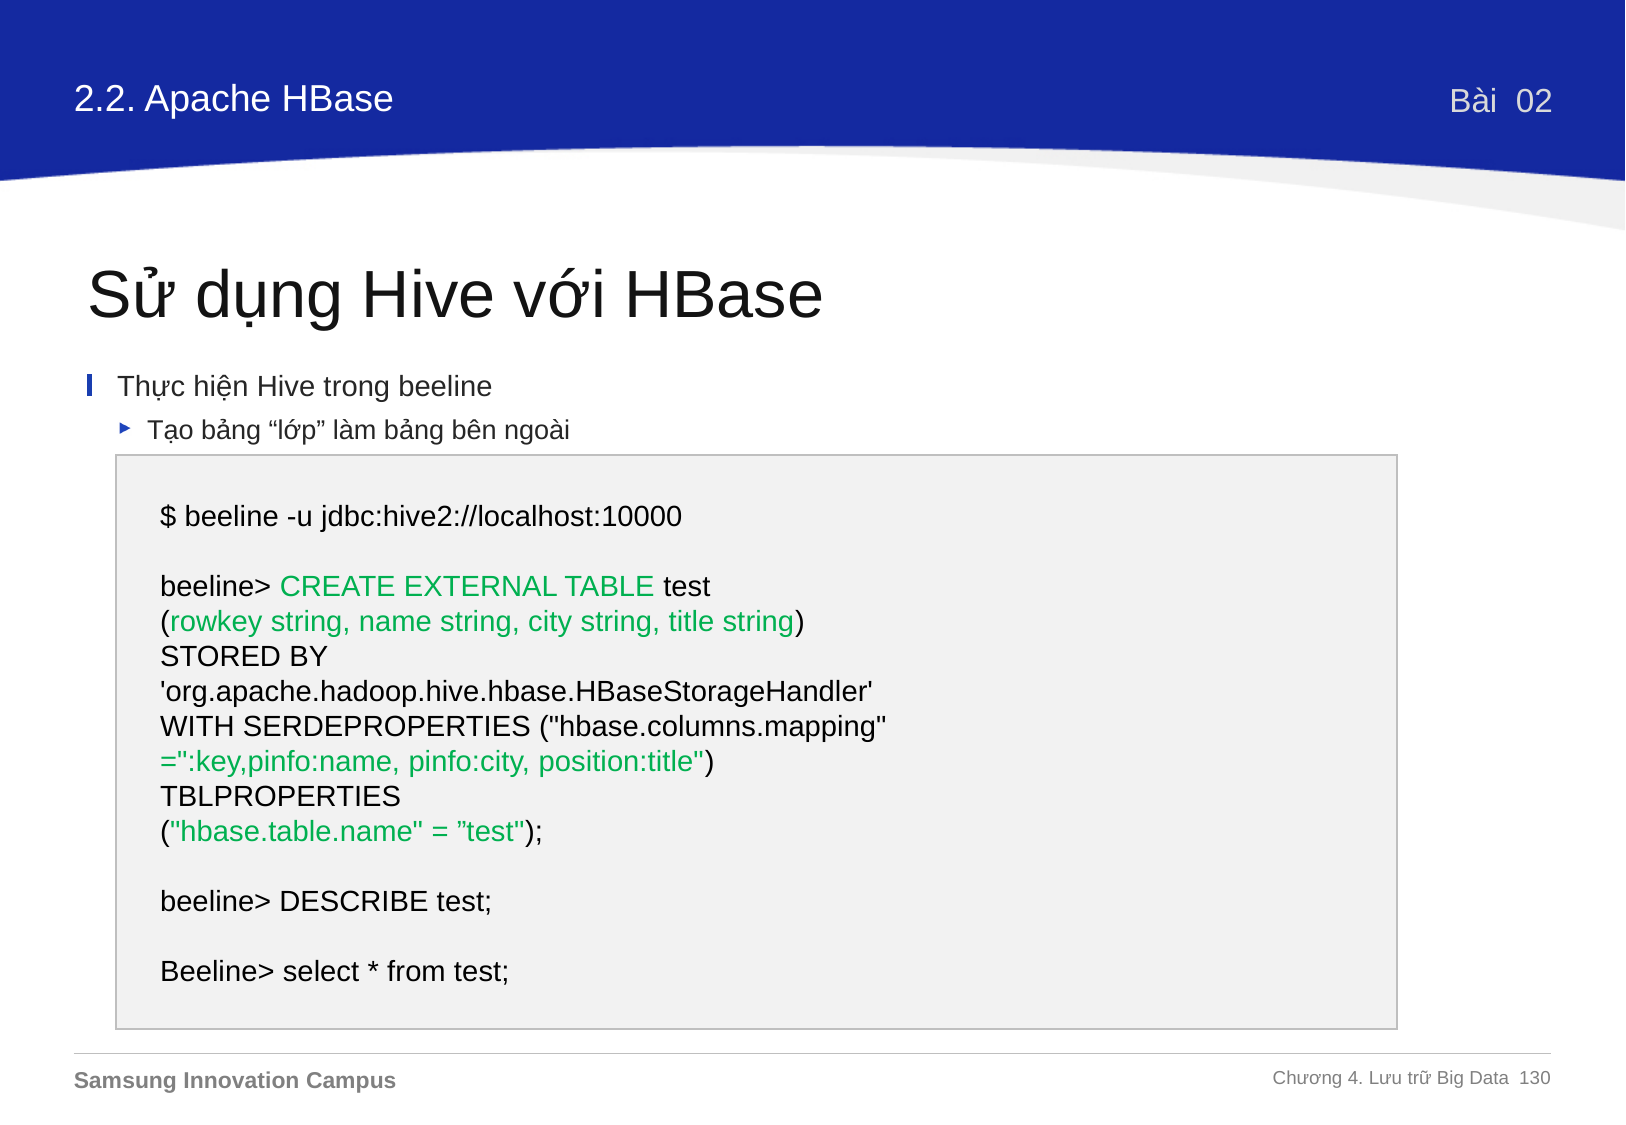

2.2. Apache HBase
Bài  02
Sử dụng Hive với HBase
Thực hiện Hive trong beeline
Tạo bảng “lớp” làm bảng bên ngoài
$ beeline -u jdbc:hive2://localhost:10000

beeline> CREATE EXTERNAL TABLE test
(rowkey string, name string, city string, title string)
STORED BY
'org.apache.hadoop.hive.hbase.HBaseStorageHandler'
WITH SERDEPROPERTIES ("hbase.columns.mapping"
=":key,pinfo:name, pinfo:city, position:title")
TBLPROPERTIES
("hbase.table.name" = ”test");

beeline> DESCRIBE test;

Beeline> select * from test;